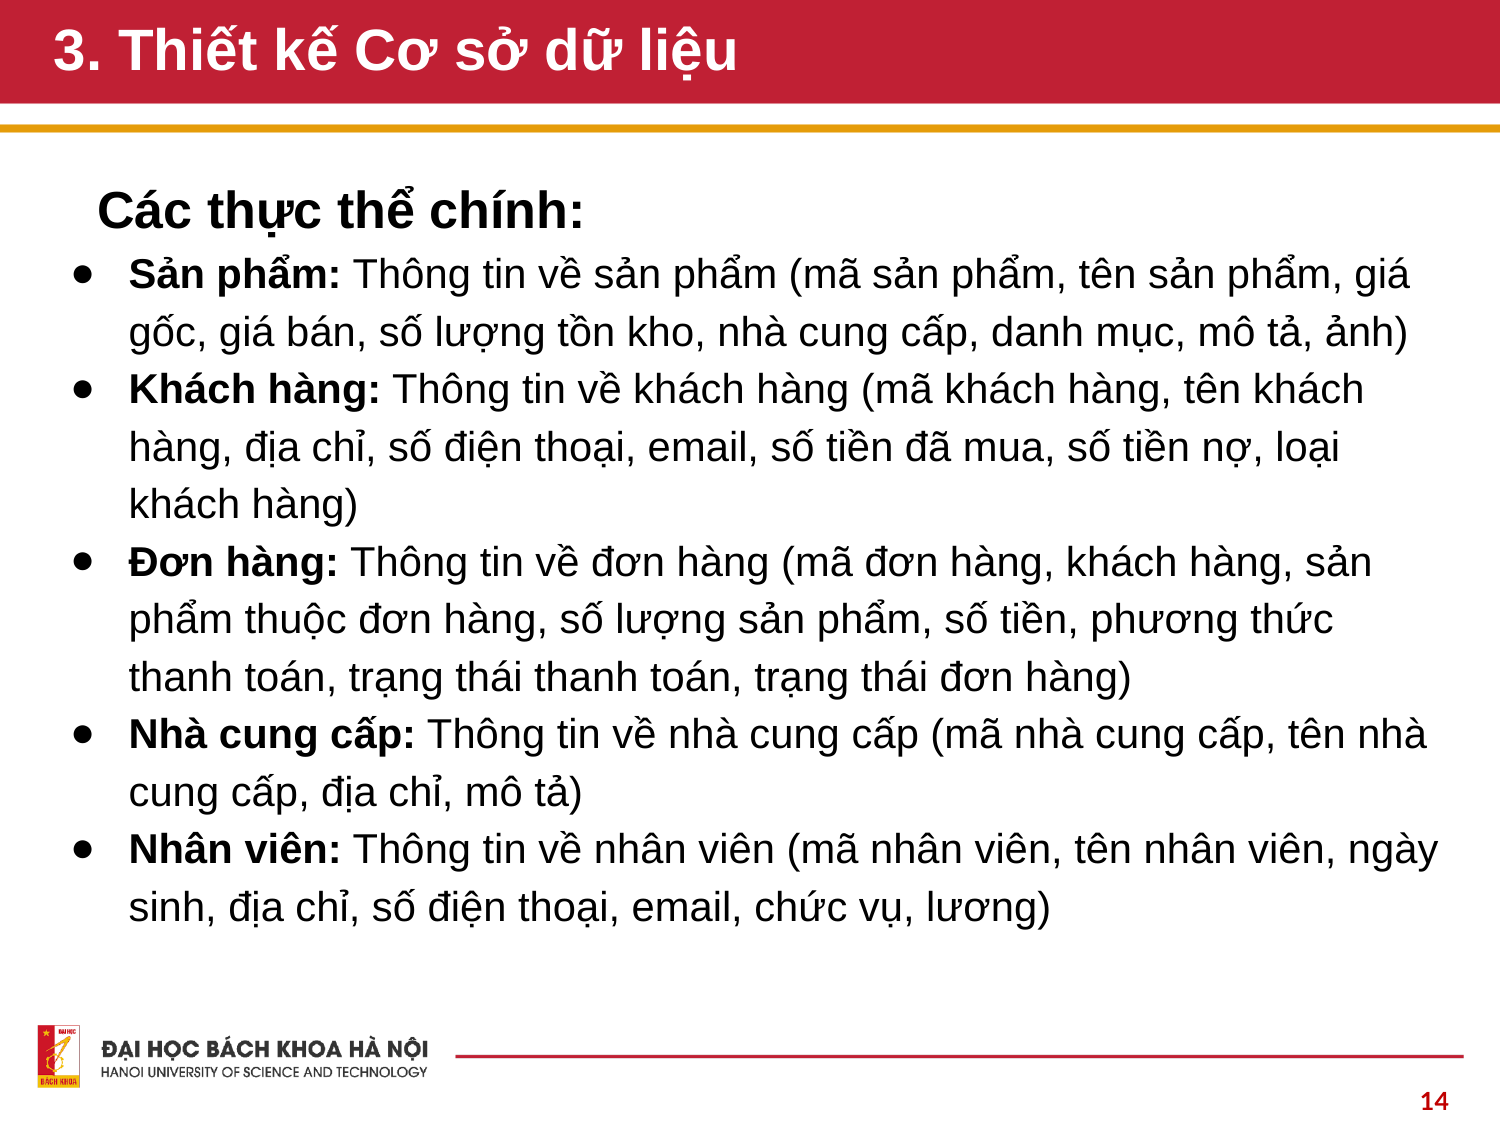

# 3. Thiết kế Cơ sở dữ liệu
 Các thực thể chính:
Sản phẩm: Thông tin về sản phẩm (mã sản phẩm, tên sản phẩm, giá gốc, giá bán, số lượng tồn kho, nhà cung cấp, danh mục, mô tả, ảnh)
Khách hàng: Thông tin về khách hàng (mã khách hàng, tên khách hàng, địa chỉ, số điện thoại, email, số tiền đã mua, số tiền nợ, loại khách hàng)
Đơn hàng: Thông tin về đơn hàng (mã đơn hàng, khách hàng, sản phẩm thuộc đơn hàng, số lượng sản phẩm, số tiền, phương thức thanh toán, trạng thái thanh toán, trạng thái đơn hàng)
Nhà cung cấp: Thông tin về nhà cung cấp (mã nhà cung cấp, tên nhà cung cấp, địa chỉ, mô tả)
Nhân viên: Thông tin về nhân viên (mã nhân viên, tên nhân viên, ngày sinh, địa chỉ, số điện thoại, email, chức vụ, lương)

14